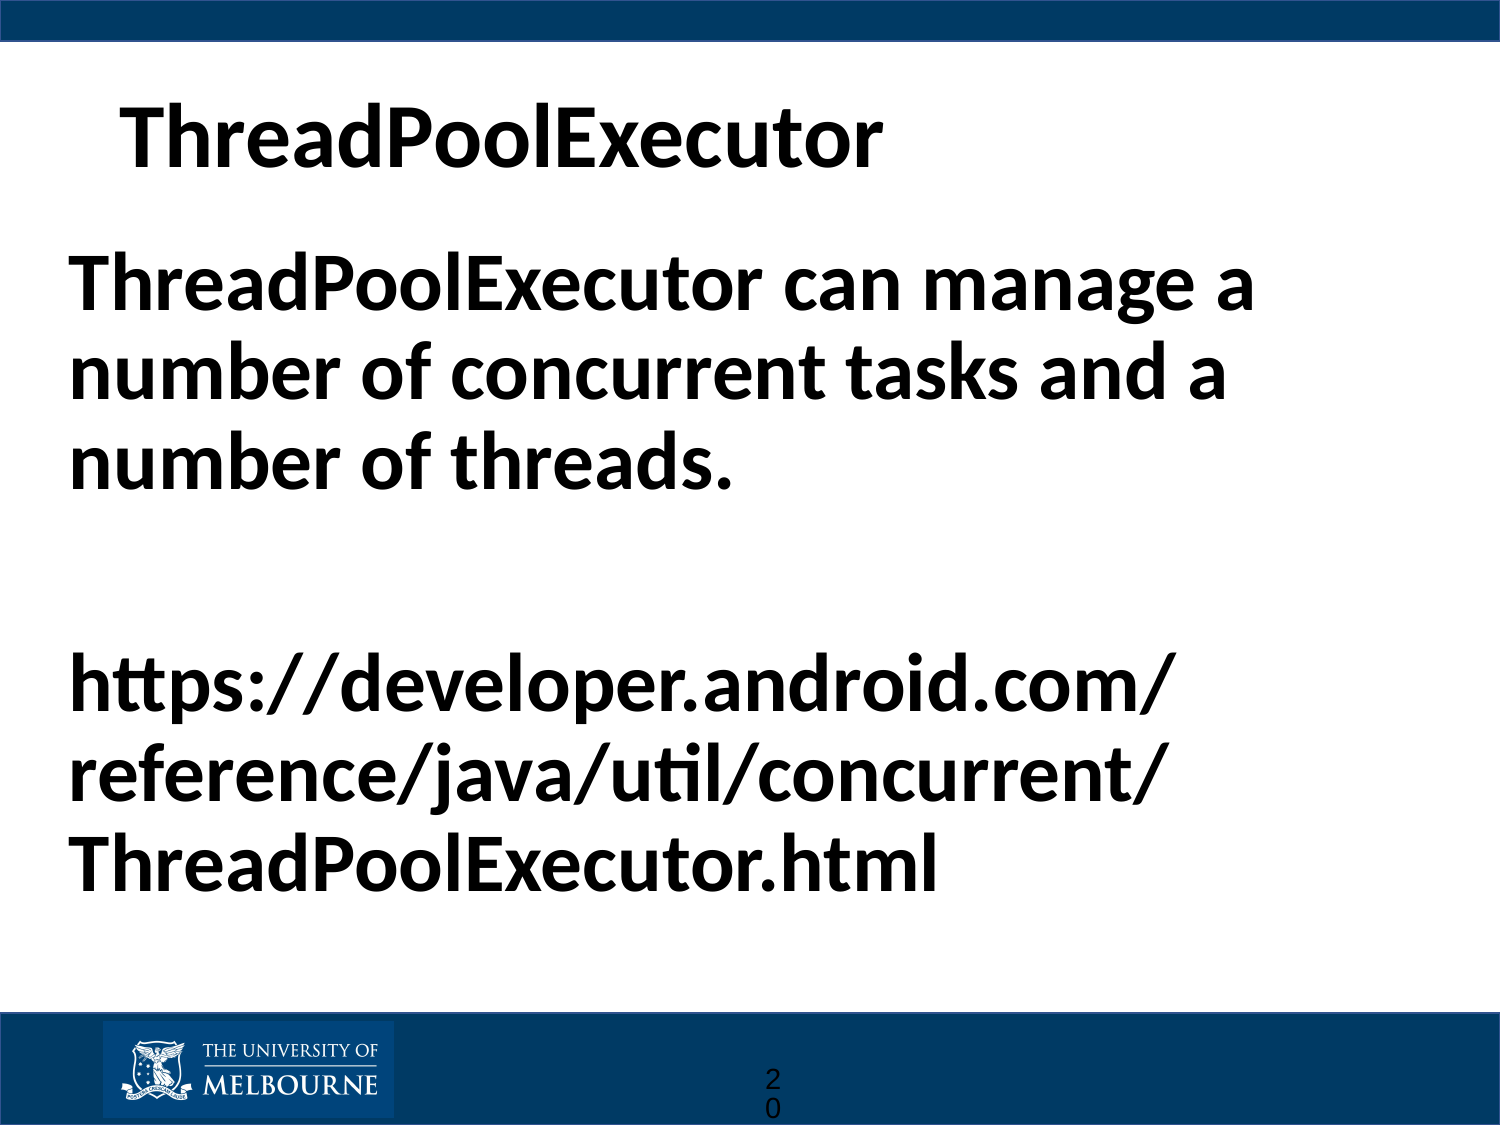

# ThreadPoolExecutor
ThreadPoolExecutor can manage a number of concurrent tasks and a number of threads.

https://developer.android.com/reference/java/util/concurrent/ThreadPoolExecutor.html
20